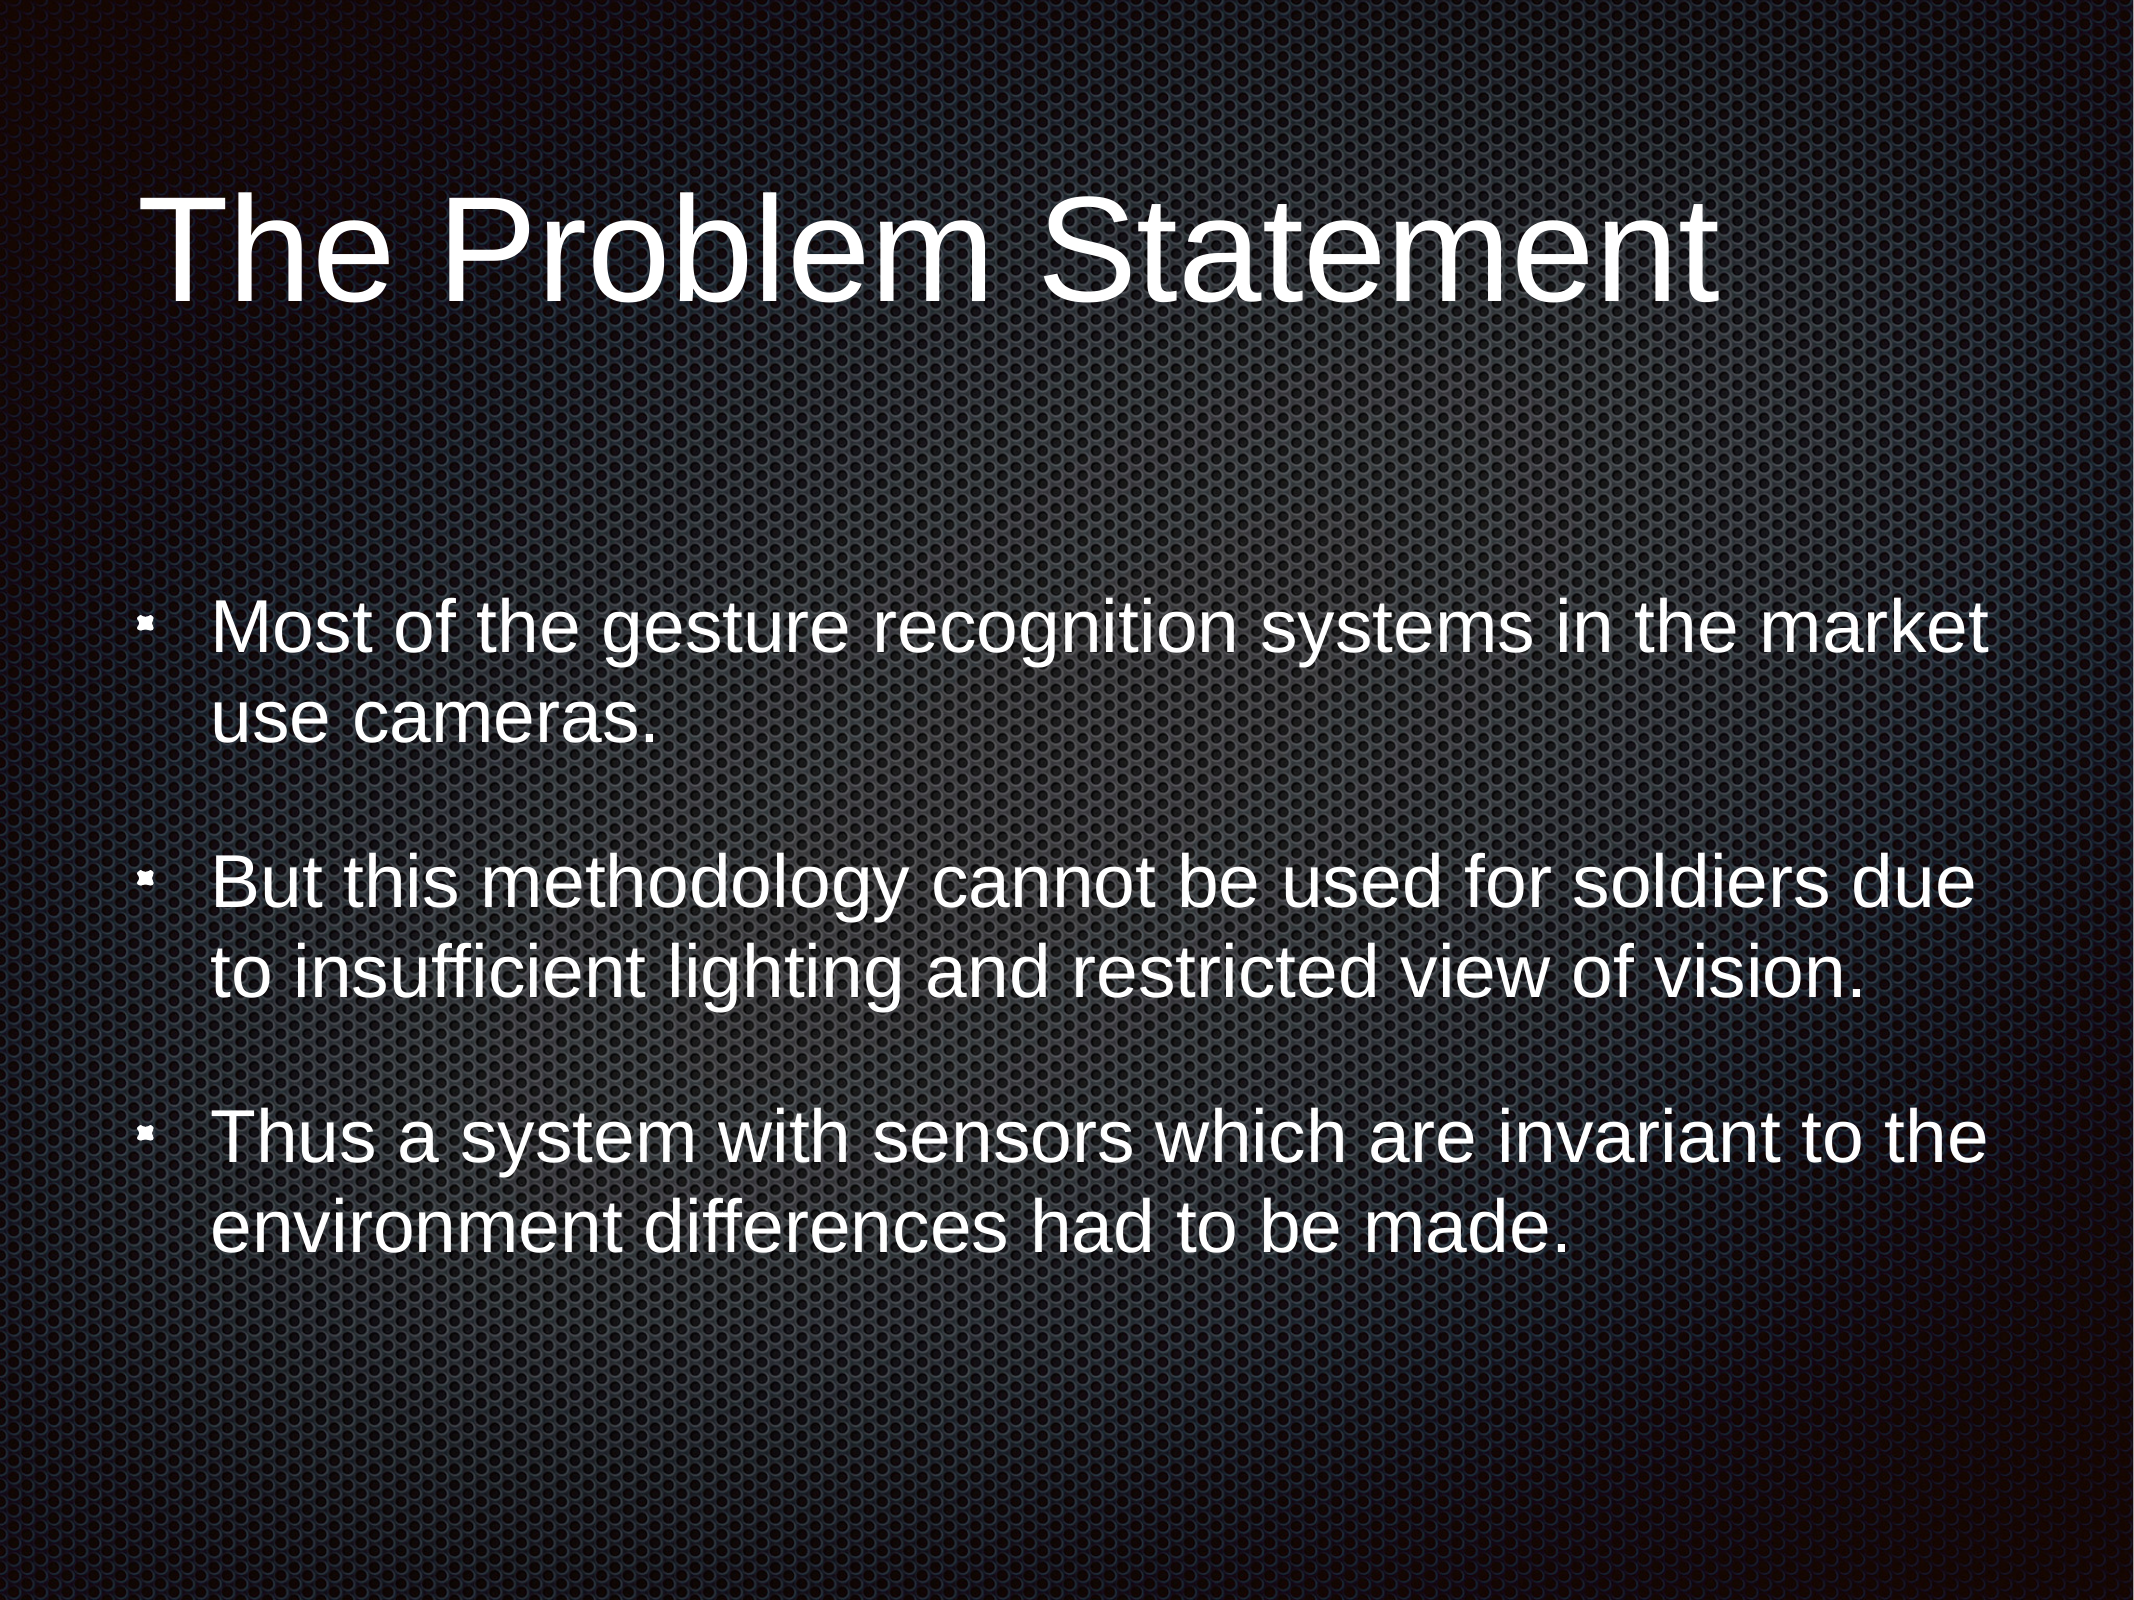

# The Problem Statement
Most of the gesture recognition systems in the market use cameras.
But this methodology cannot be used for soldiers due to insufficient lighting and restricted view of vision.
Thus a system with sensors which are invariant to the environment differences had to be made.